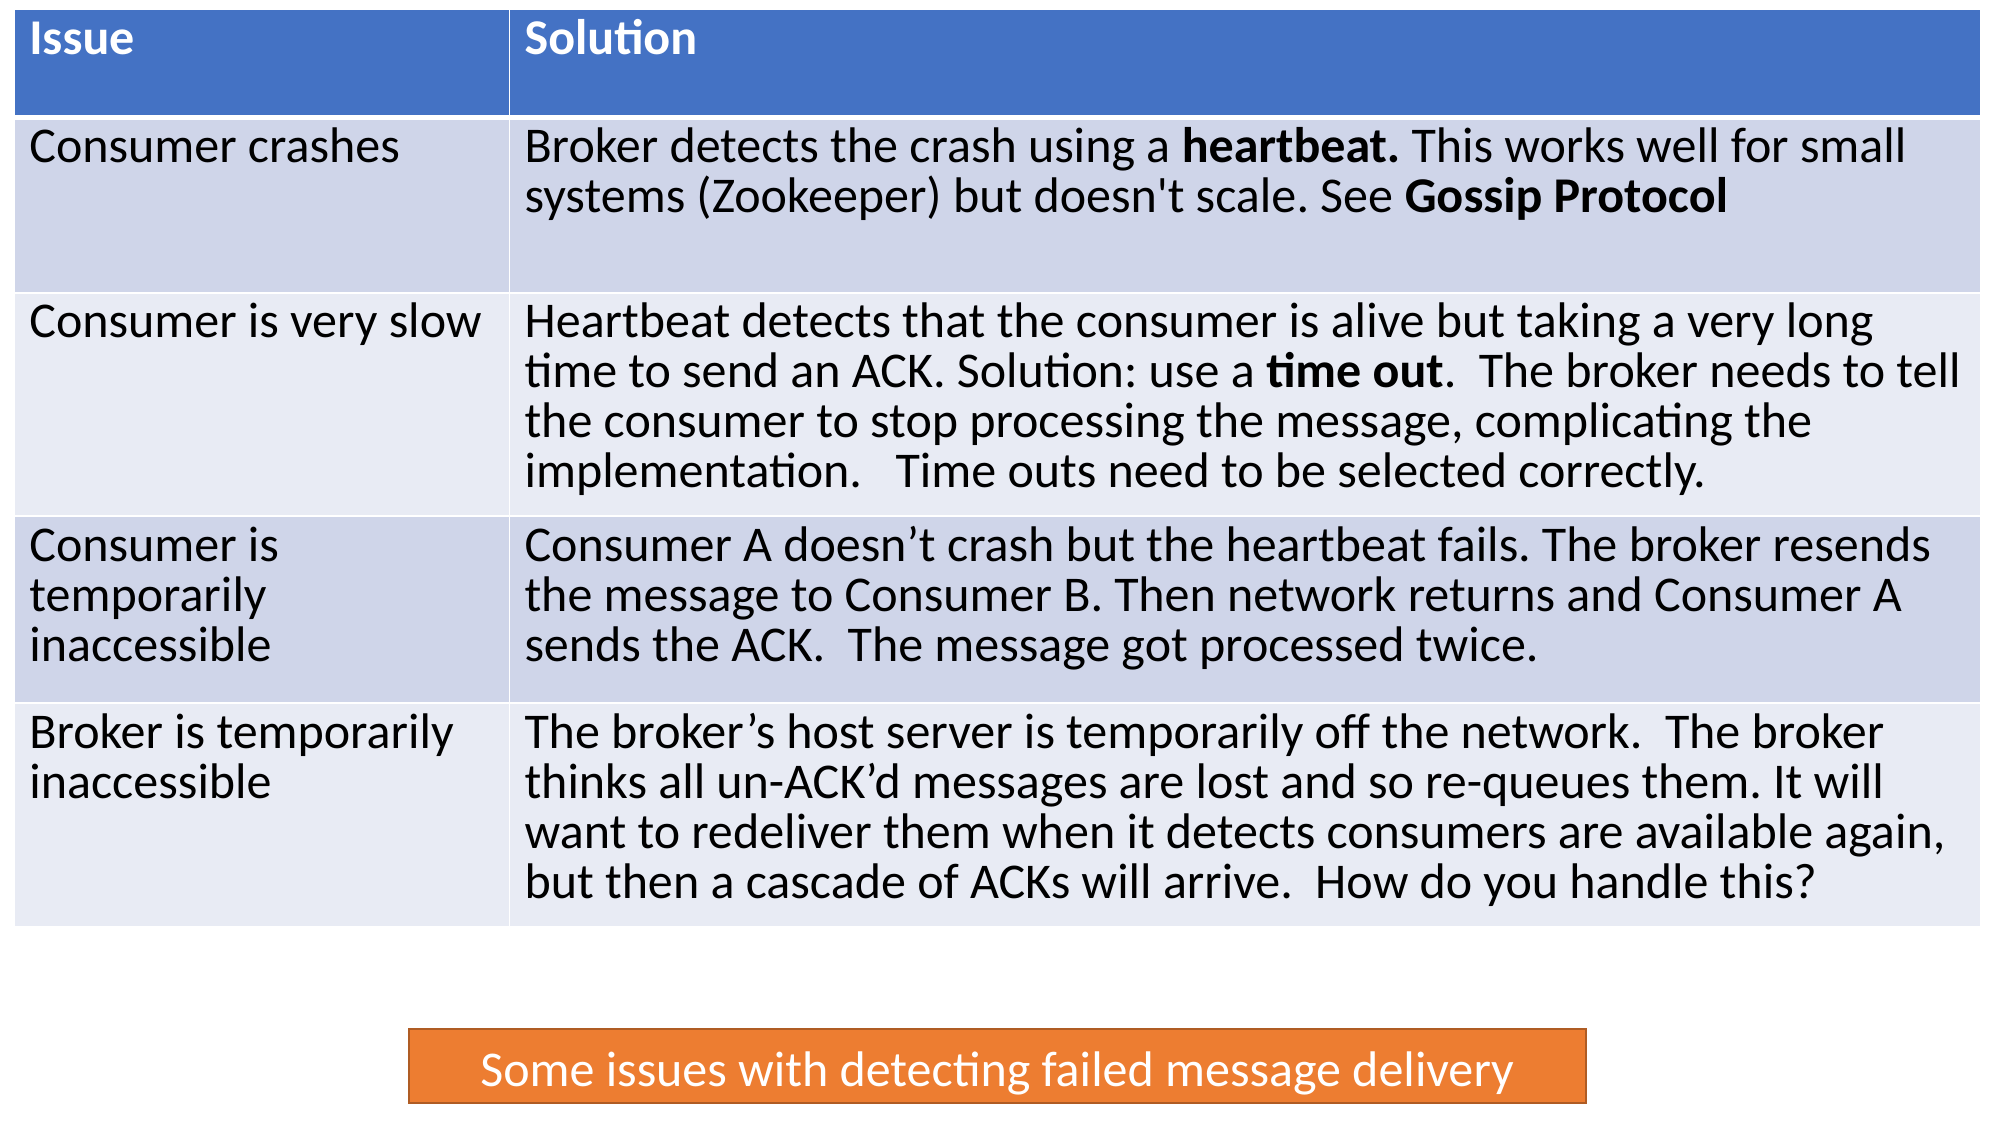

| Issue | Solution |
| --- | --- |
| Consumer crashes | Broker detects the crash using a heartbeat. This works well for small systems (Zookeeper) but doesn't scale. See Gossip Protocol |
| Consumer is very slow | Heartbeat detects that the consumer is alive but taking a very long time to send an ACK. Solution: use a time out. The broker needs to tell the consumer to stop processing the message, complicating the implementation. Time outs need to be selected correctly. |
| Consumer is temporarily inaccessible | Consumer A doesn’t crash but the heartbeat fails. The broker resends the message to Consumer B. Then network returns and Consumer A sends the ACK. The message got processed twice. |
| Broker is temporarily inaccessible | The broker’s host server is temporarily off the network. The broker thinks all un-ACK’d messages are lost and so re-queues them. It will want to redeliver them when it detects consumers are available again, but then a cascade of ACKs will arrive. How do you handle this? |
Some issues with detecting failed message delivery